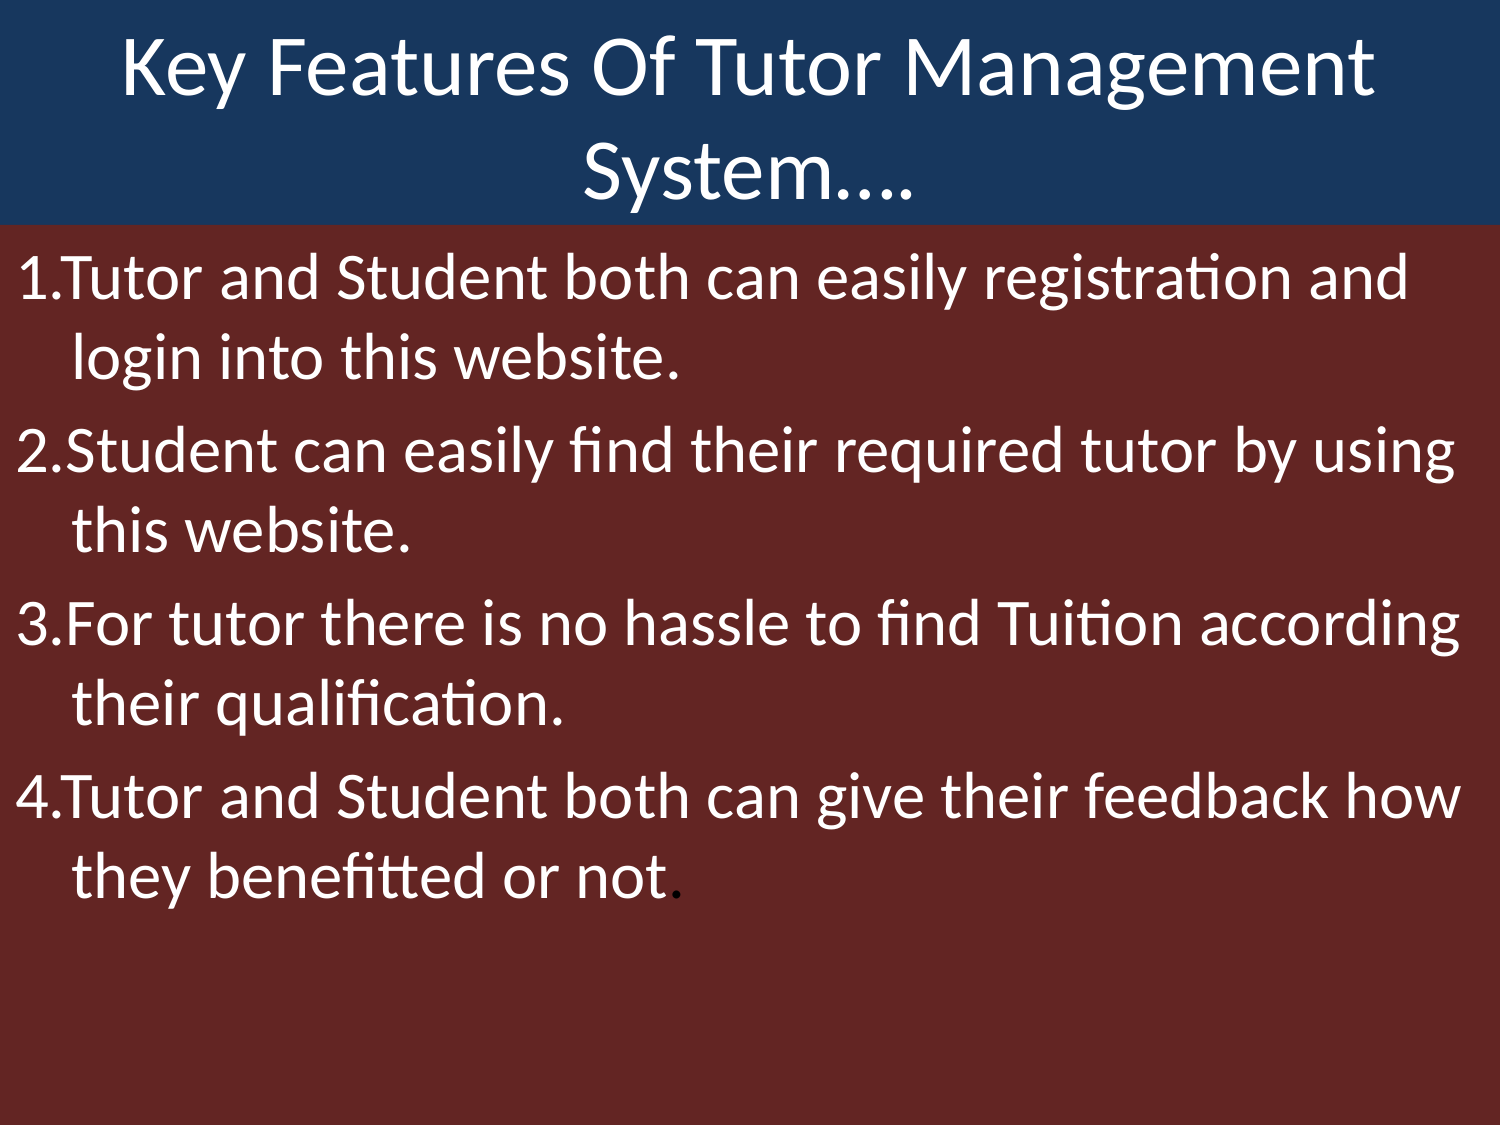

# Key Features Of Tutor Management System….
1.Tutor and Student both can easily registration and login into this website.
2.Student can easily find their required tutor by using this website.
3.For tutor there is no hassle to find Tuition according their qualification.
4.Tutor and Student both can give their feedback how they benefitted or not.